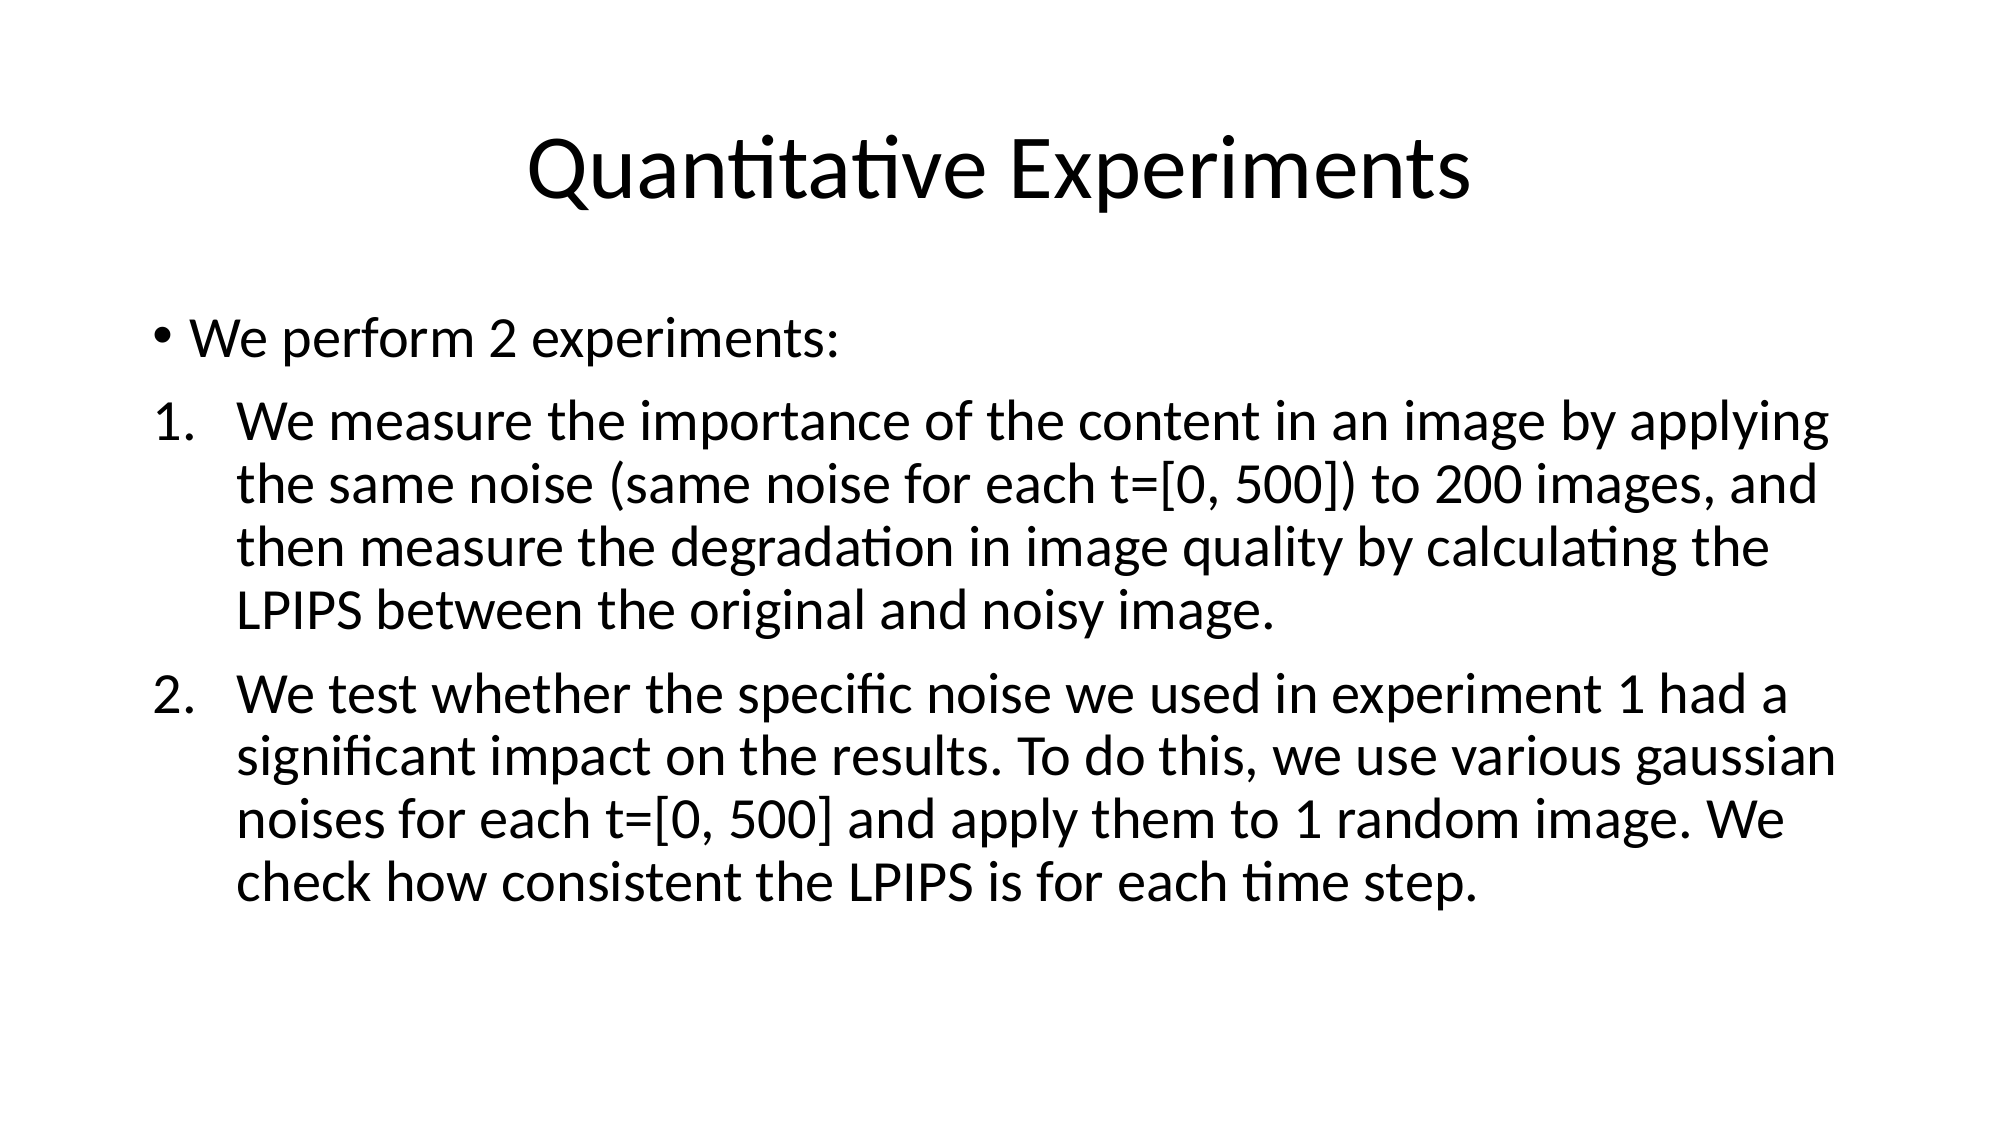

# Quantitative Experiments
We perform 2 experiments:
We measure the importance of the content in an image by applying the same noise (same noise for each t=[0, 500]) to 200 images, and then measure the degradation in image quality by calculating the LPIPS between the original and noisy image.
We test whether the specific noise we used in experiment 1 had a significant impact on the results. To do this, we use various gaussian noises for each t=[0, 500] and apply them to 1 random image. We check how consistent the LPIPS is for each time step.